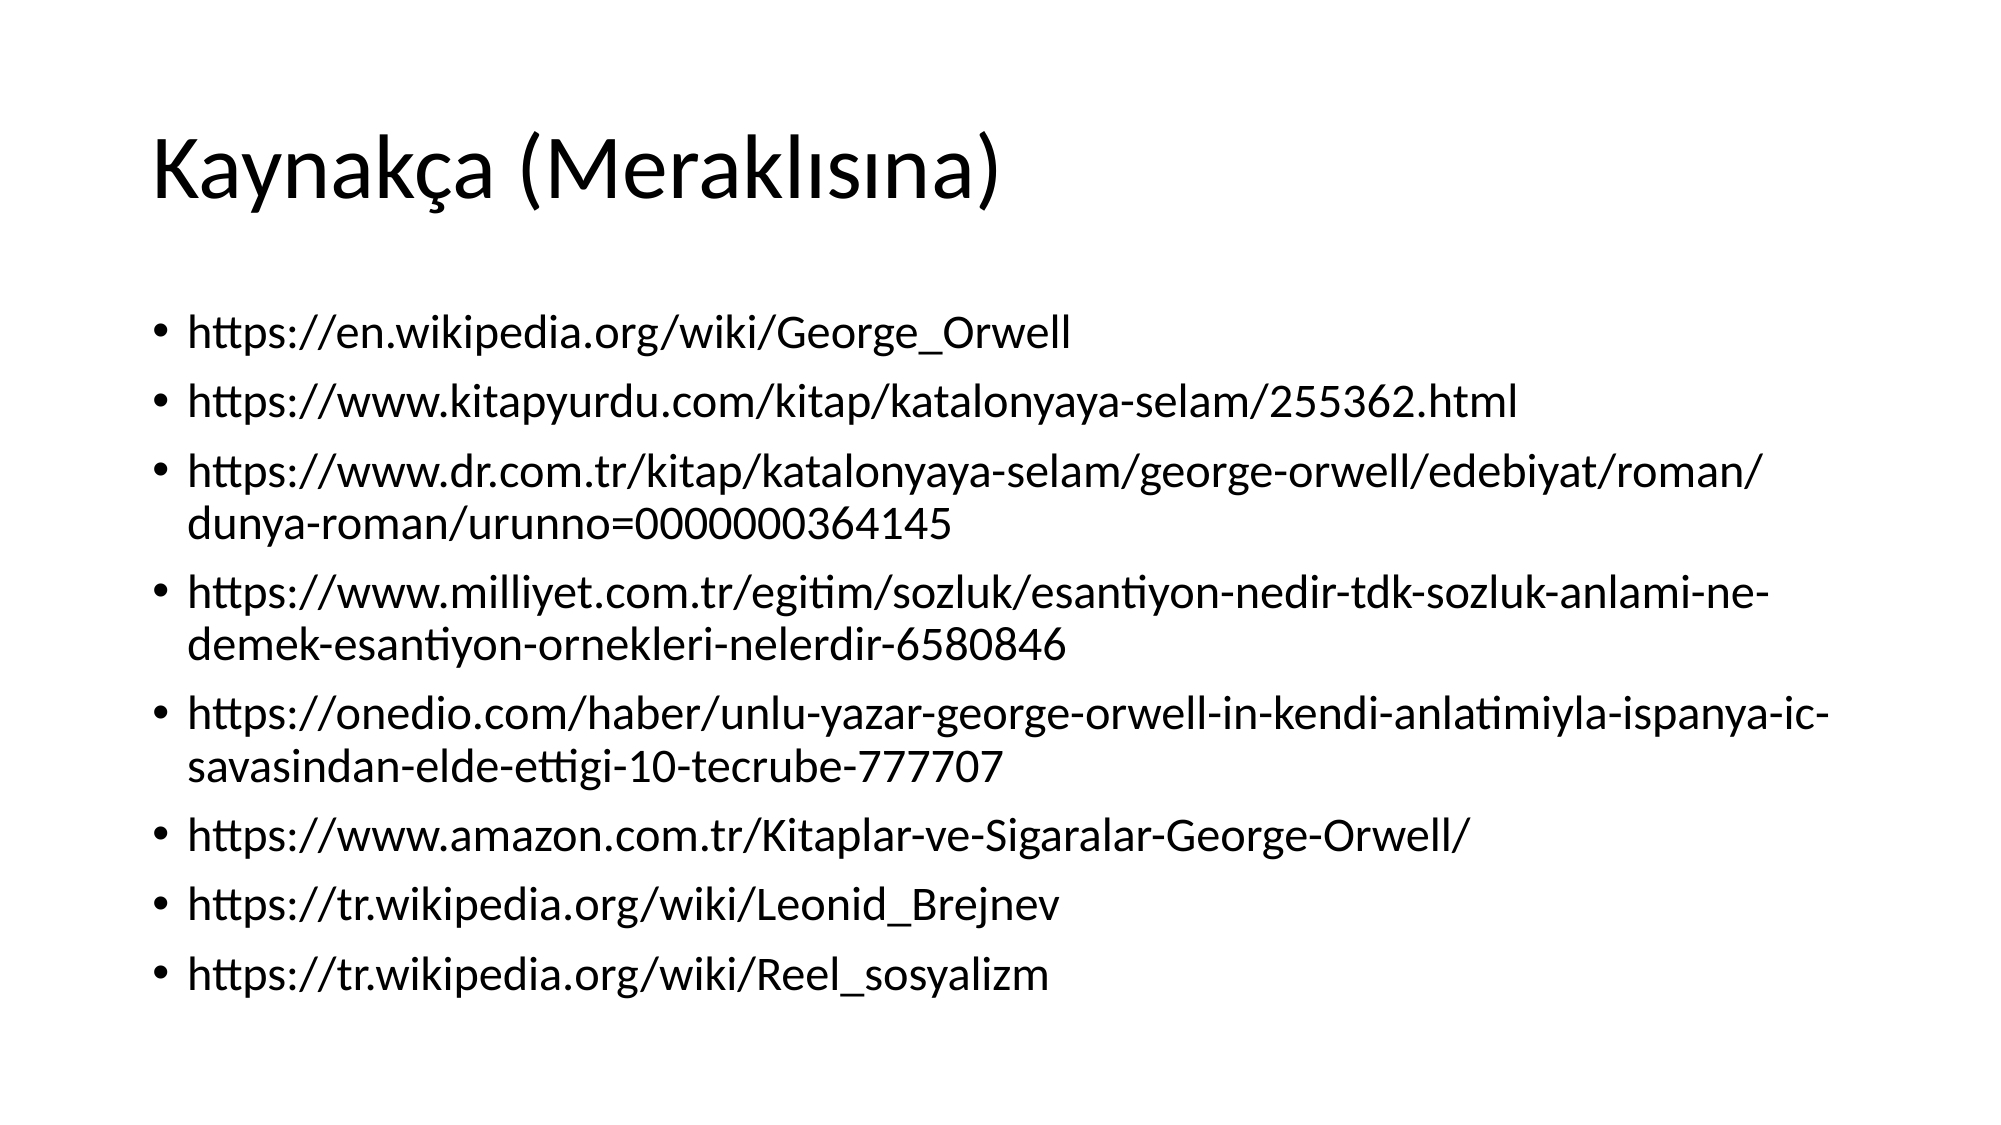

# Kaynakça (Meraklısına)
https://en.wikipedia.org/wiki/George_Orwell
https://www.kitapyurdu.com/kitap/katalonyaya-selam/255362.html
https://www.dr.com.tr/kitap/katalonyaya-selam/george-orwell/edebiyat/roman/dunya-roman/urunno=0000000364145
https://www.milliyet.com.tr/egitim/sozluk/esantiyon-nedir-tdk-sozluk-anlami-ne-demek-esantiyon-ornekleri-nelerdir-6580846
https://onedio.com/haber/unlu-yazar-george-orwell-in-kendi-anlatimiyla-ispanya-ic-savasindan-elde-ettigi-10-tecrube-777707
https://www.amazon.com.tr/Kitaplar-ve-Sigaralar-George-Orwell/
https://tr.wikipedia.org/wiki/Leonid_Brejnev
https://tr.wikipedia.org/wiki/Reel_sosyalizm